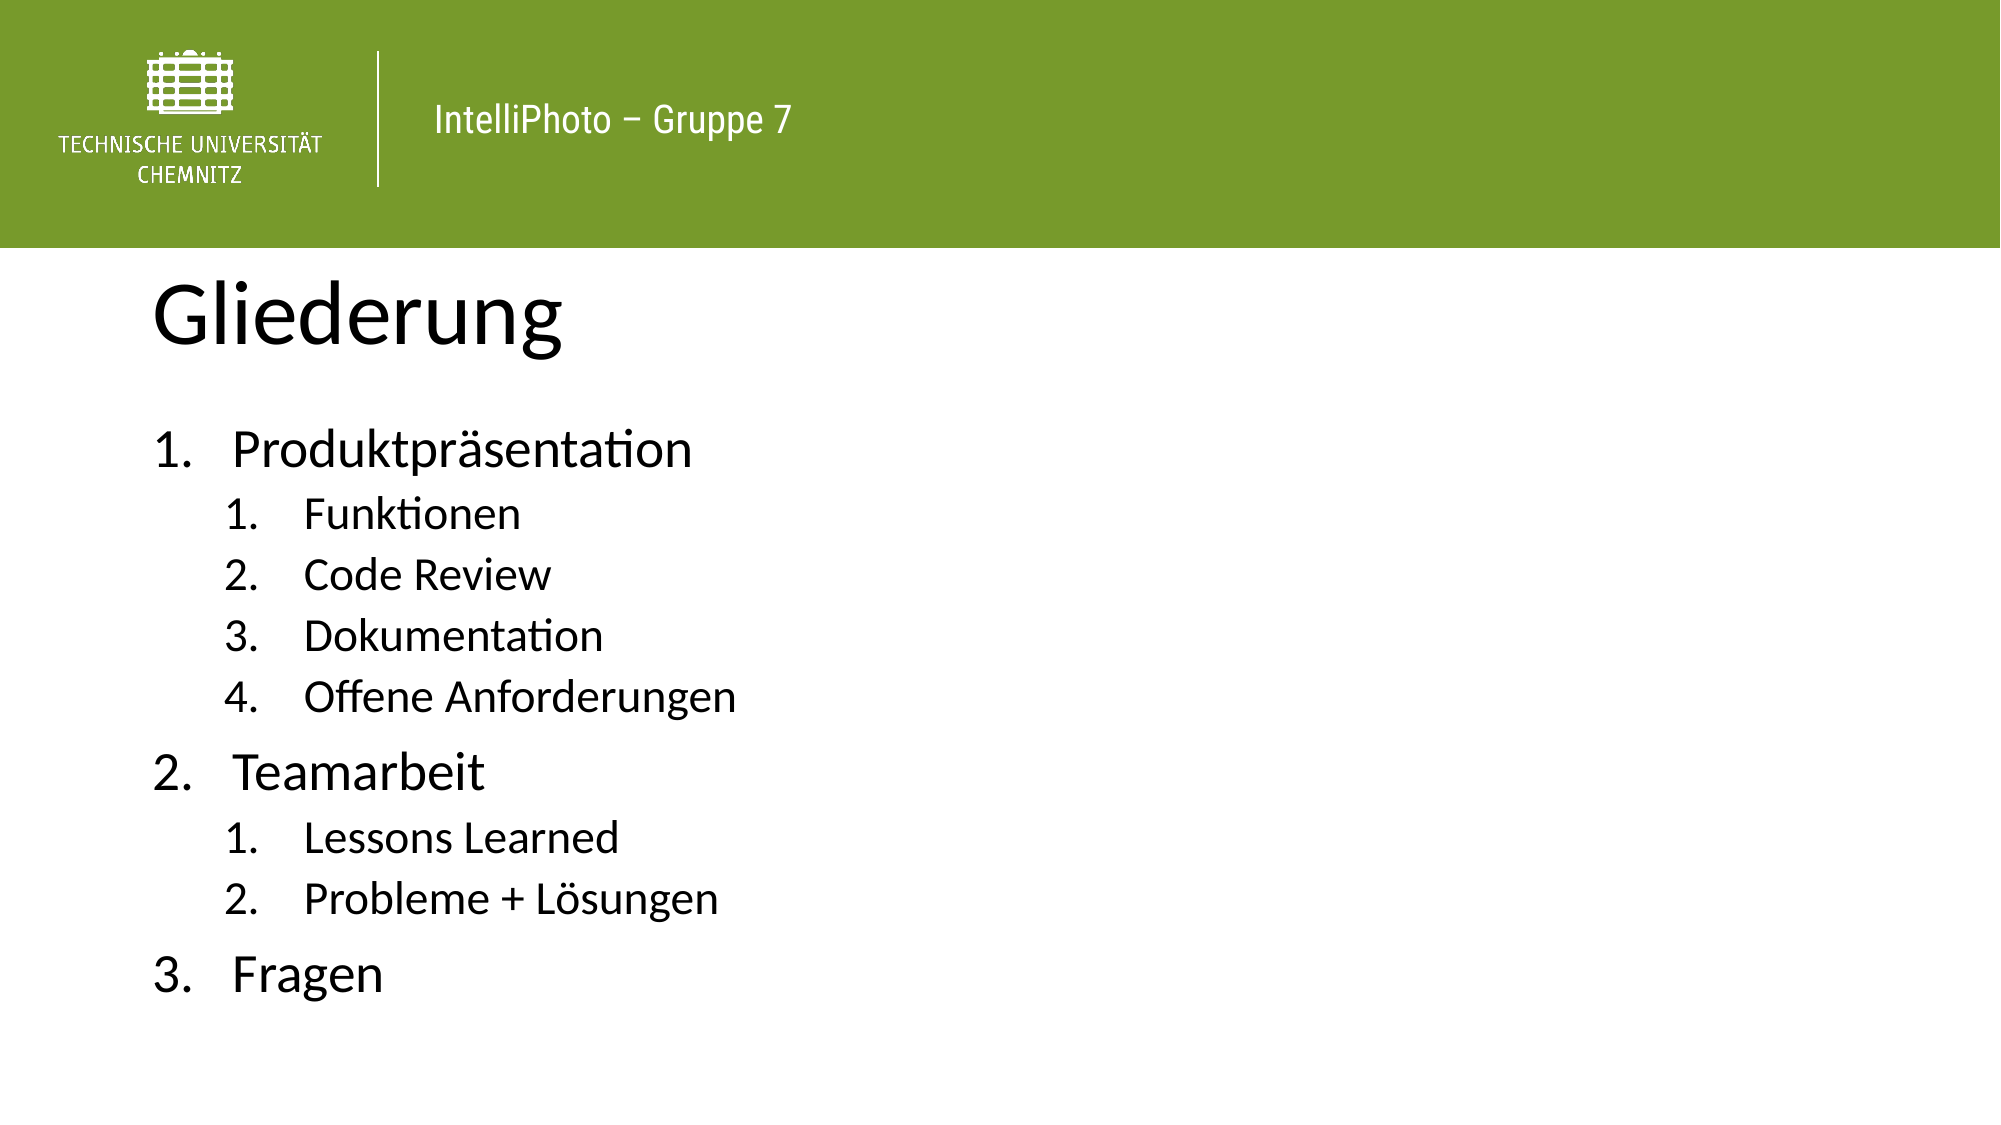

# Gliederung
Produktpräsentation
Funktionen
Code Review
Dokumentation
Offene Anforderungen
Teamarbeit
Lessons Learned
Probleme + Lösungen
Fragen